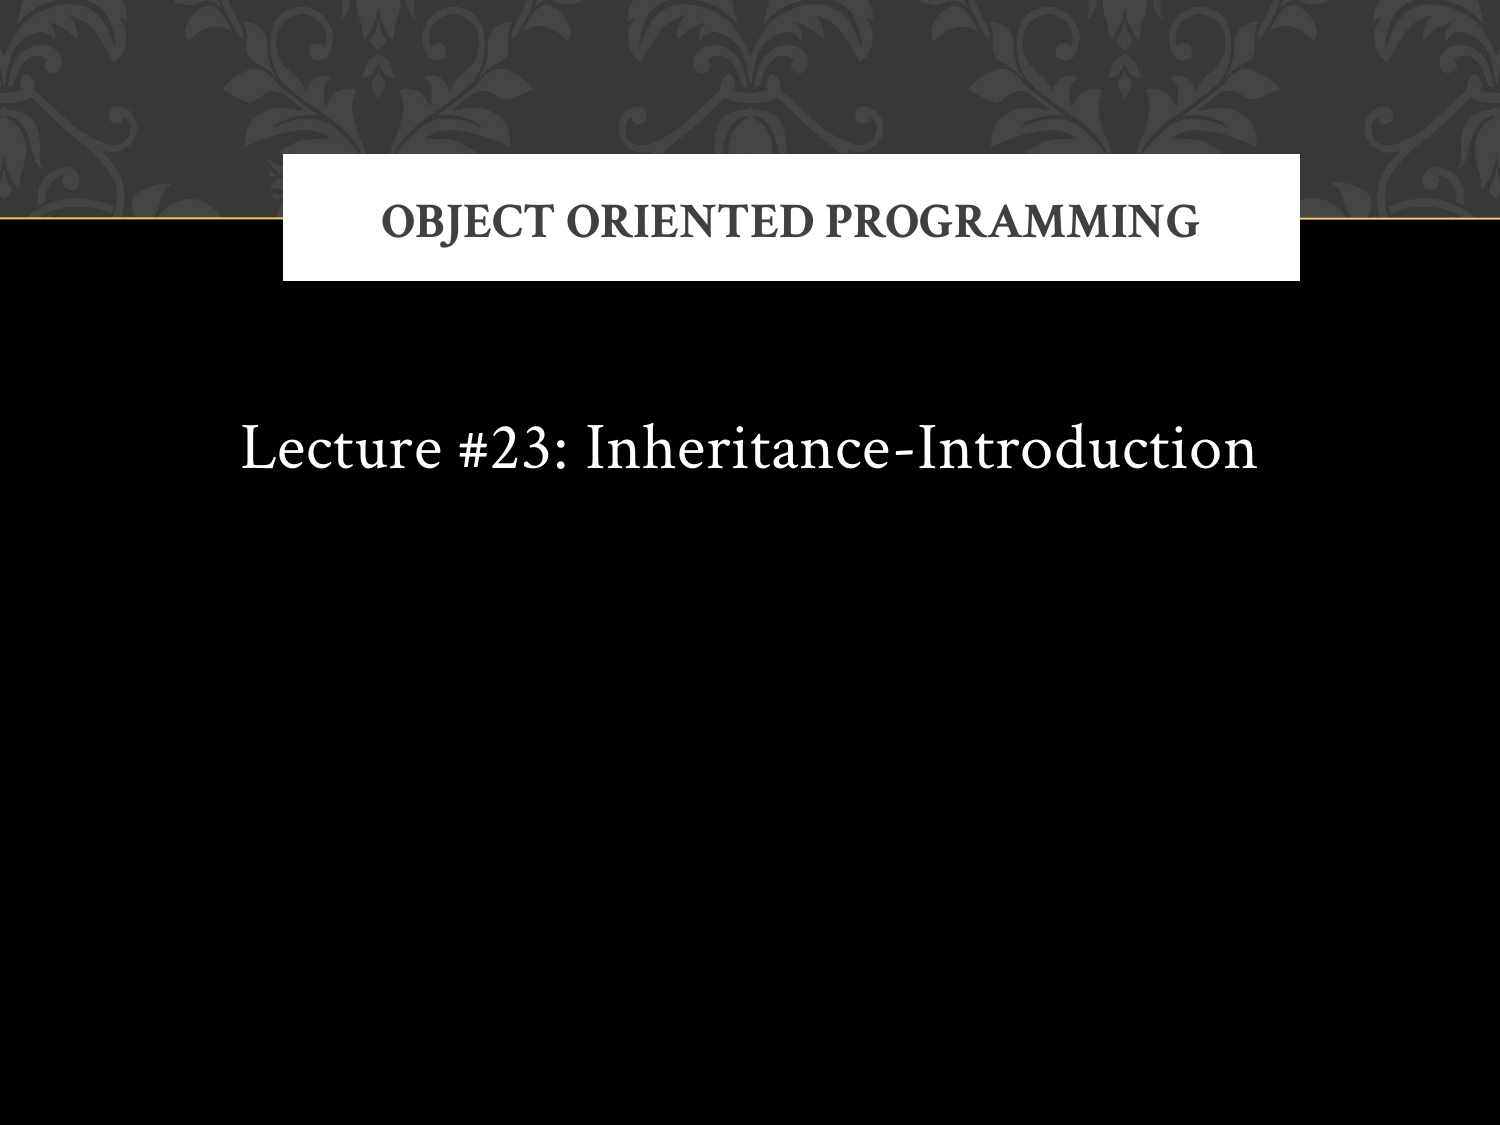

# Object oriented programming

Lecture #23: Inheritance-Introduction